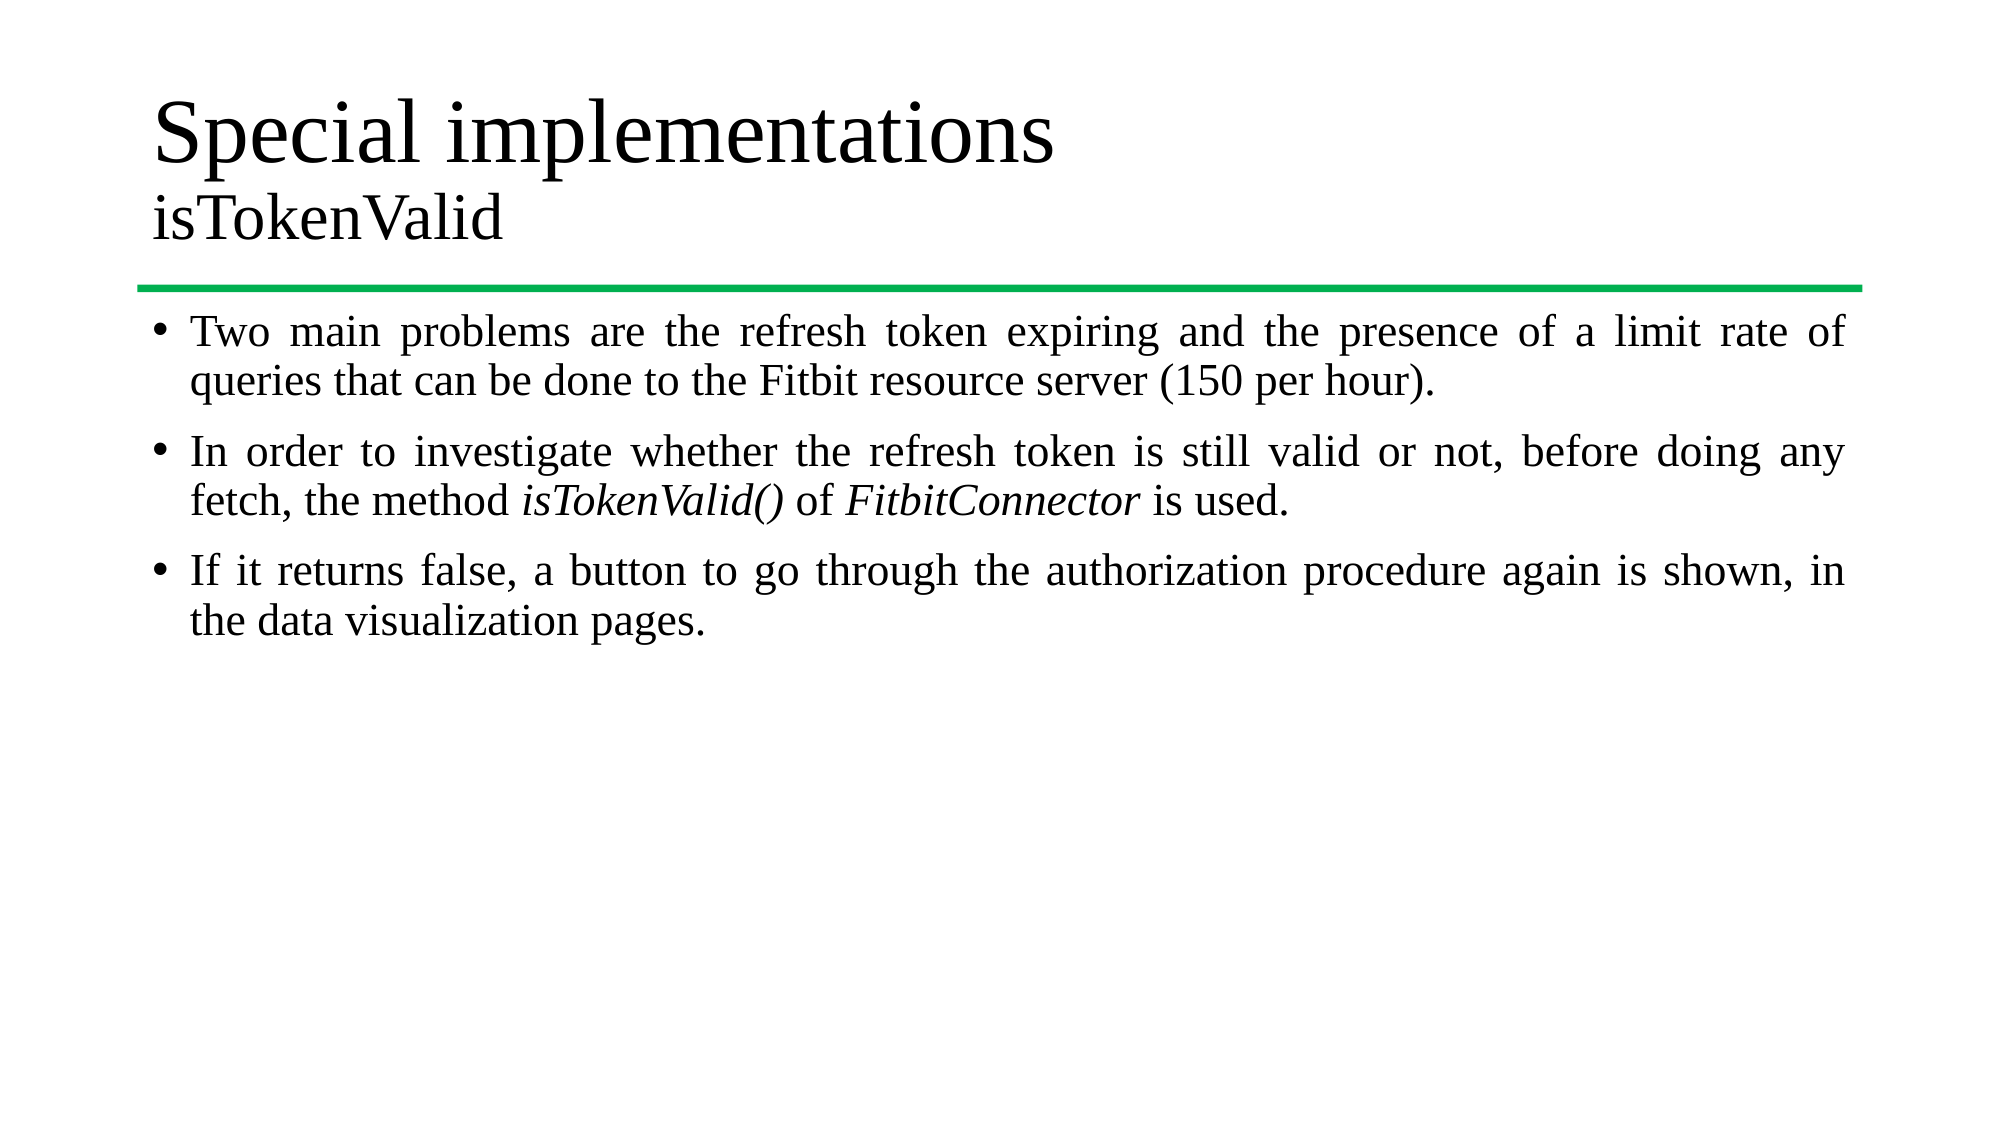

# Special implementations isTokenValid

Two main problems are the refresh token expiring and the presence of a limit rate of queries that can be done to the Fitbit resource server (150 per hour).
In order to investigate whether the refresh token is still valid or not, before doing any fetch, the method isTokenValid() of FitbitConnector is used.
If it returns false, a button to go through the authorization procedure again is shown, in the data visualization pages.